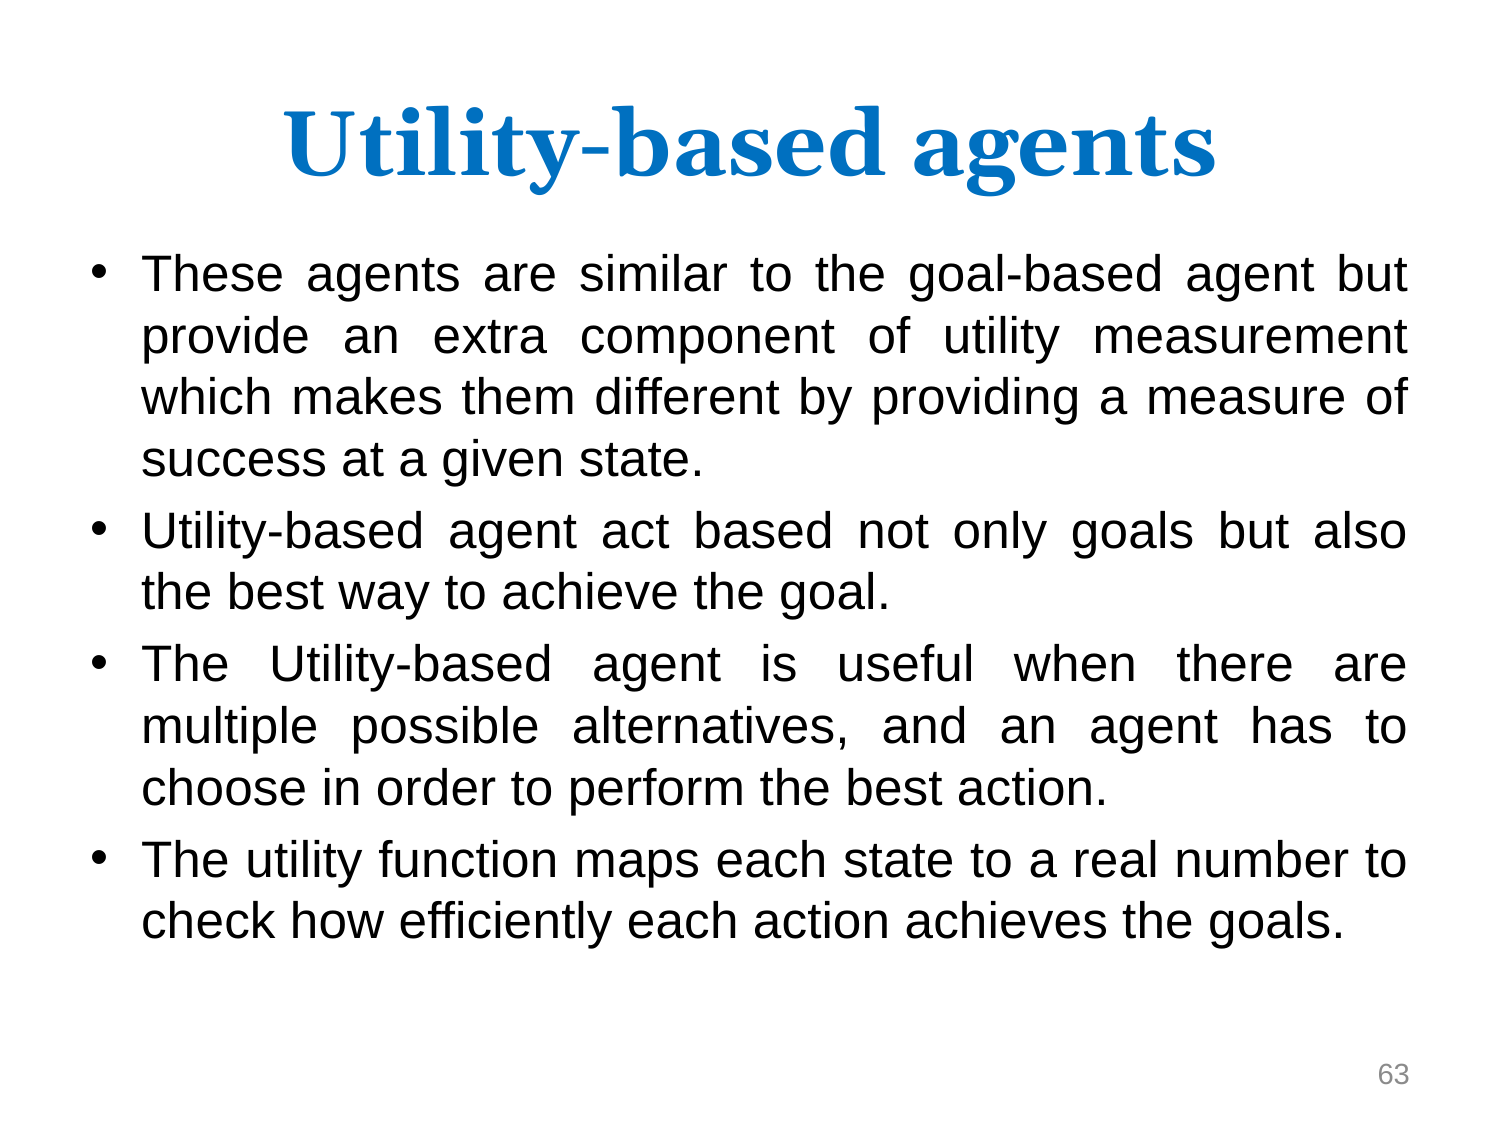

# Utility-based agents
These agents are similar to the goal-based agent but provide an extra component of utility measurement which makes them different by providing a measure of success at a given state.
Utility-based agent act based not only goals but also the best way to achieve the goal.
The Utility-based agent is useful when there are multiple possible alternatives, and an agent has to choose in order to perform the best action.
The utility function maps each state to a real number to check how efficiently each action achieves the goals.

63